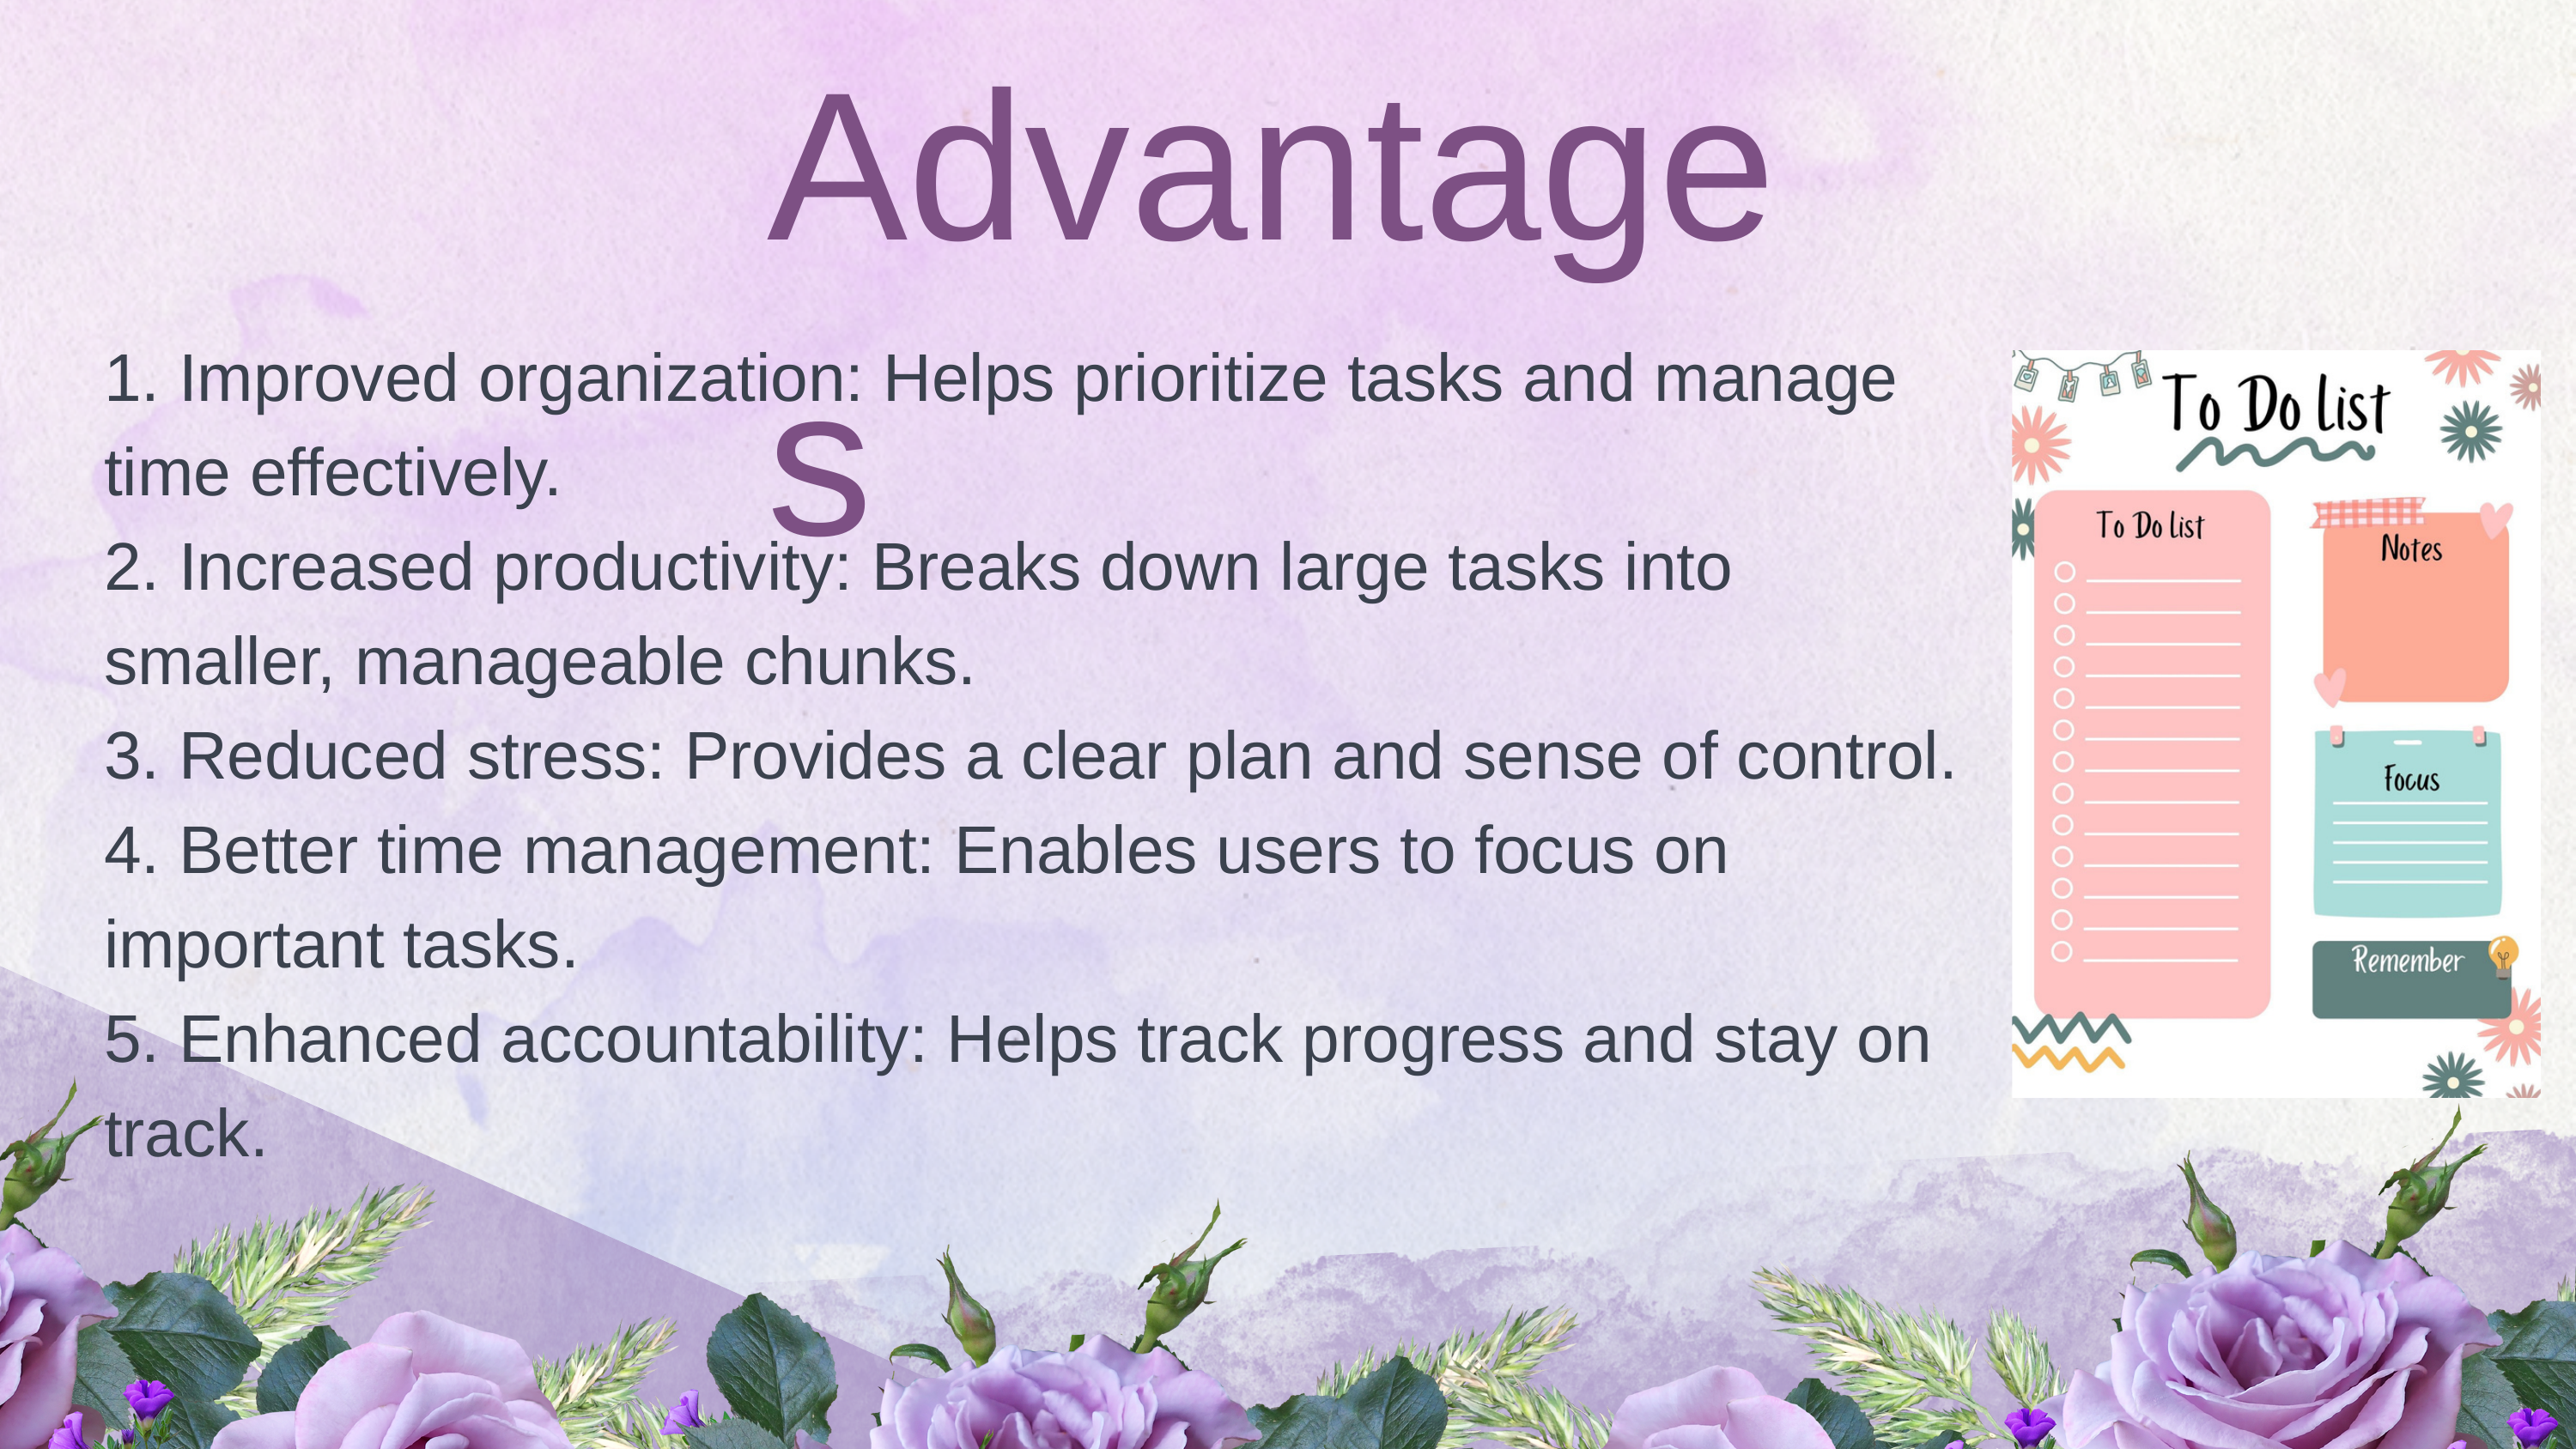

Advantages
1. Improved organization: Helps prioritize tasks and manage time effectively.
2. Increased productivity: Breaks down large tasks into smaller, manageable chunks.
3. Reduced stress: Provides a clear plan and sense of control.
4. Better time management: Enables users to focus on important tasks.
5. Enhanced accountability: Helps track progress and stay on track.